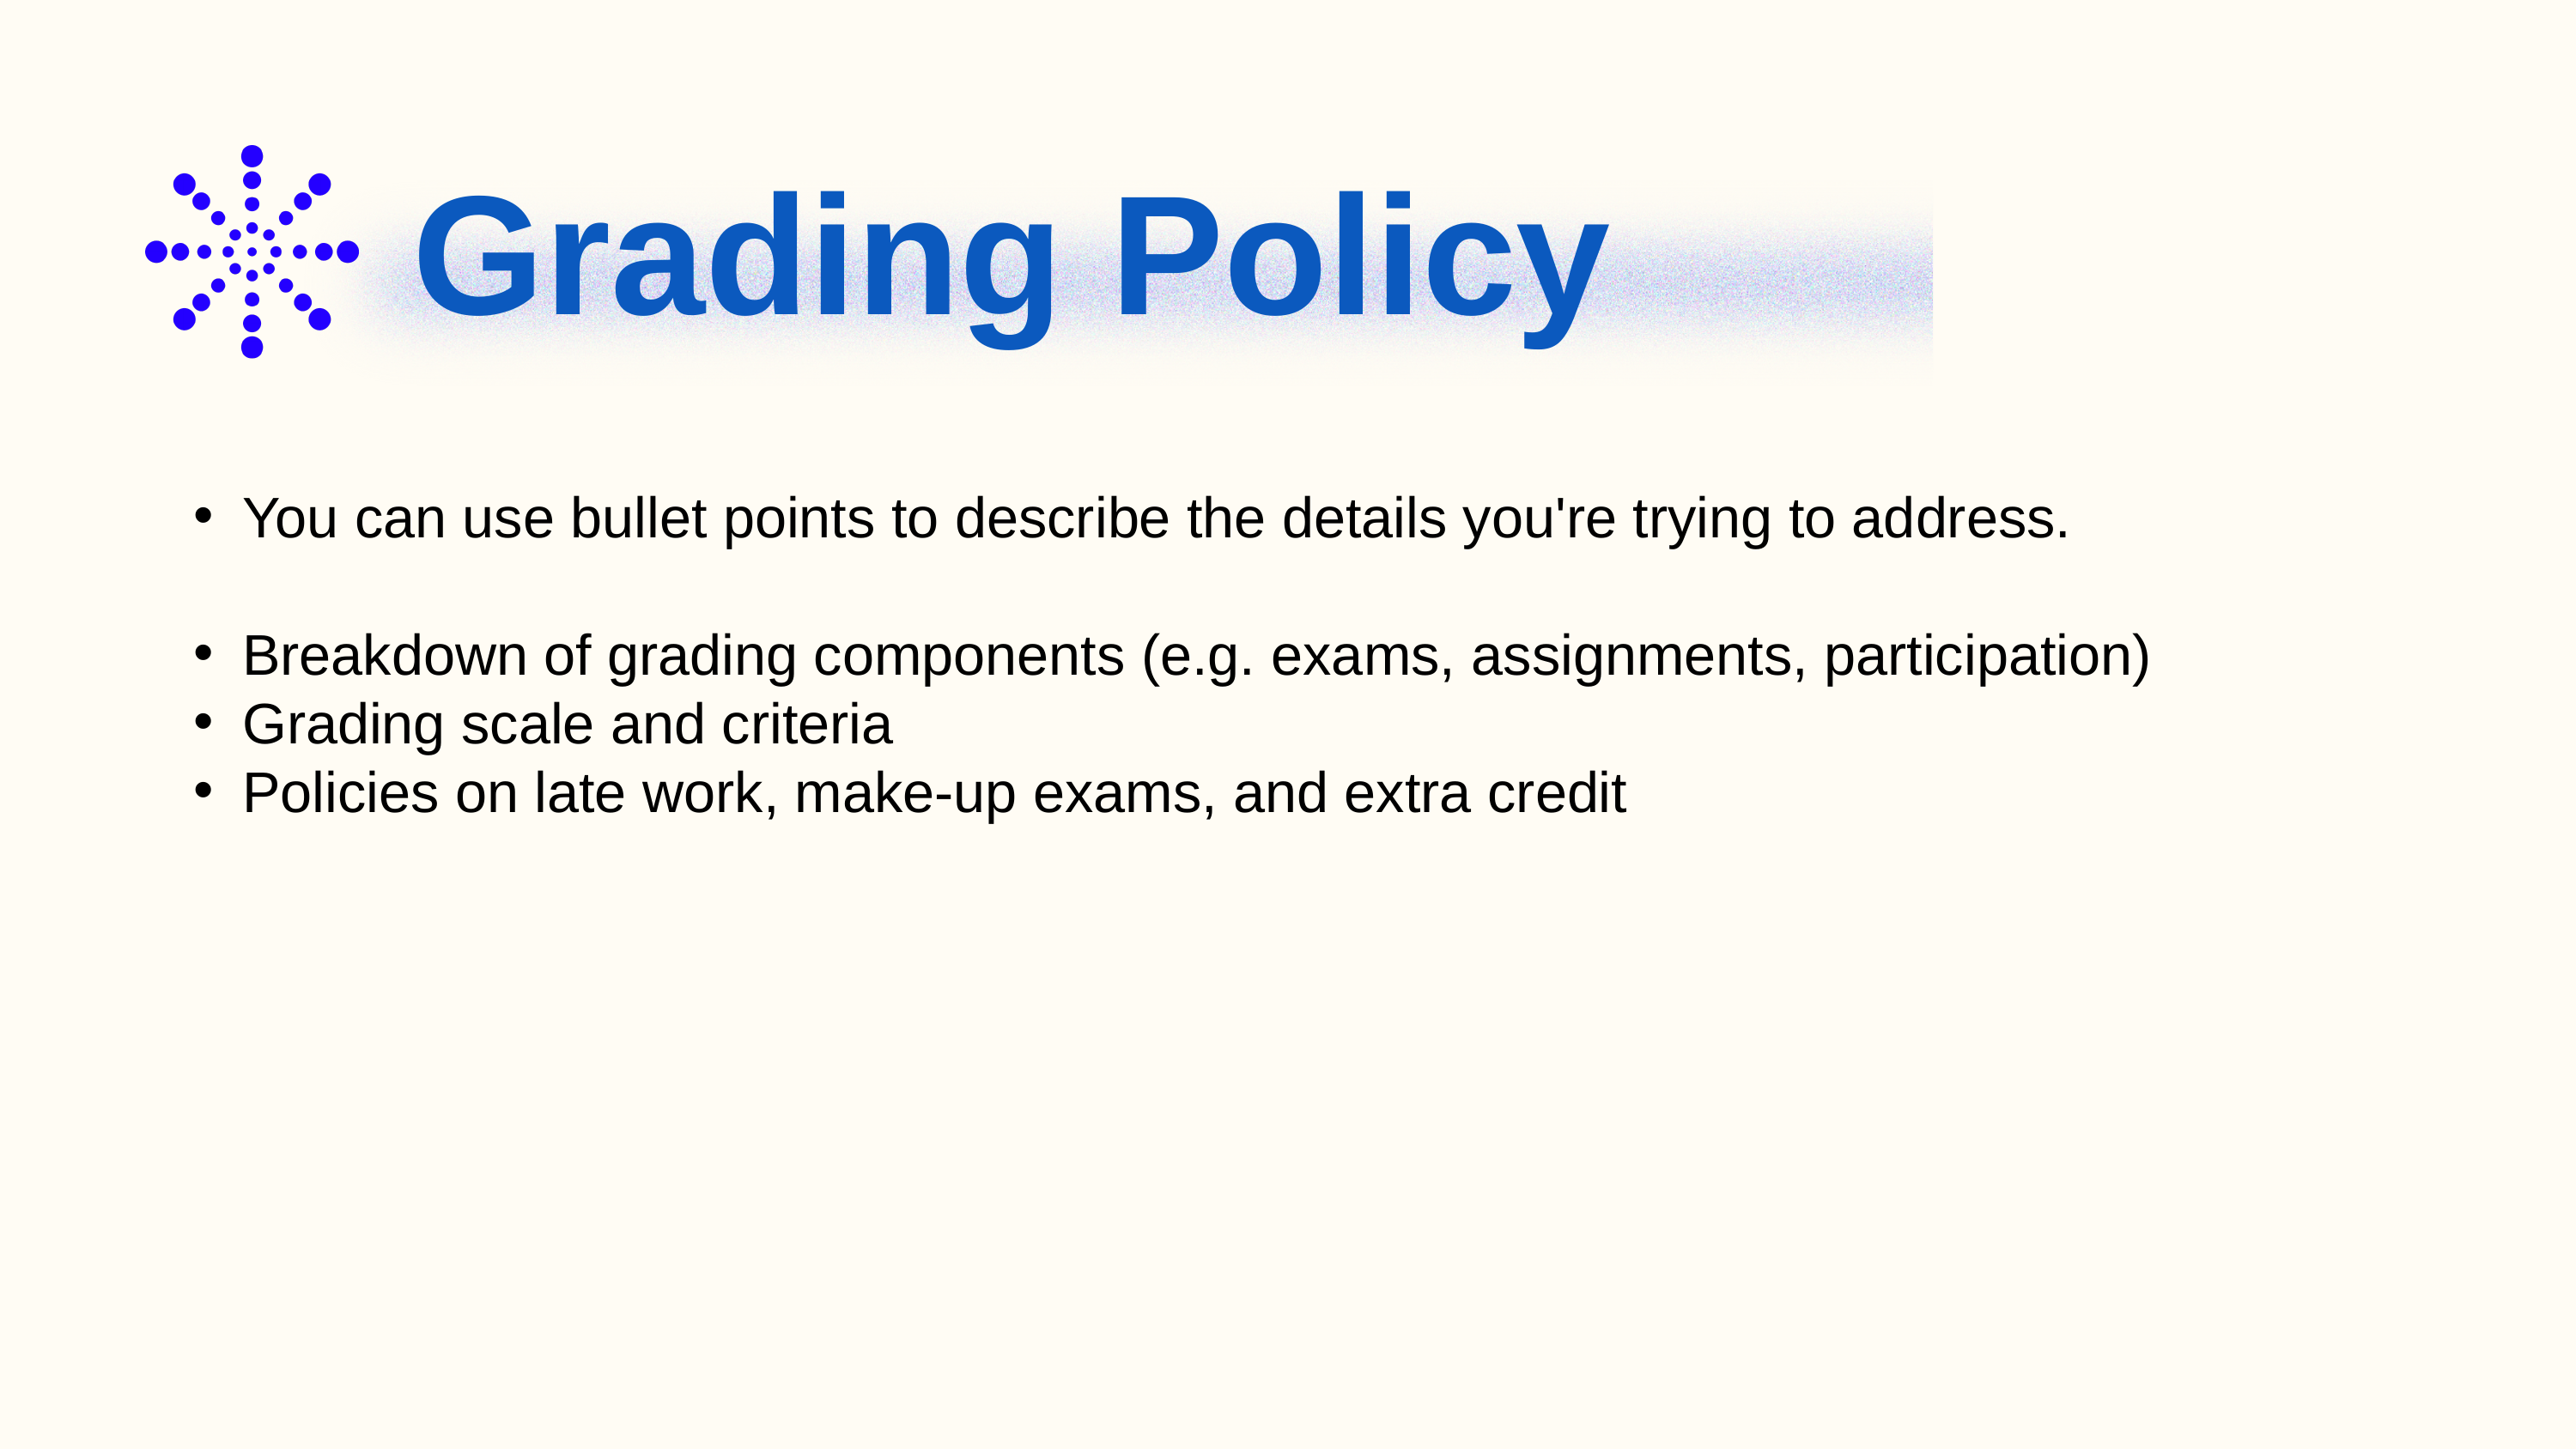

Grading Policy

You can use bullet points to describe the details you're trying to address.

Breakdown of grading components (e.g. exams, assignments, participation)
Grading scale and criteria
Policies on late work, make-up exams, and extra credit